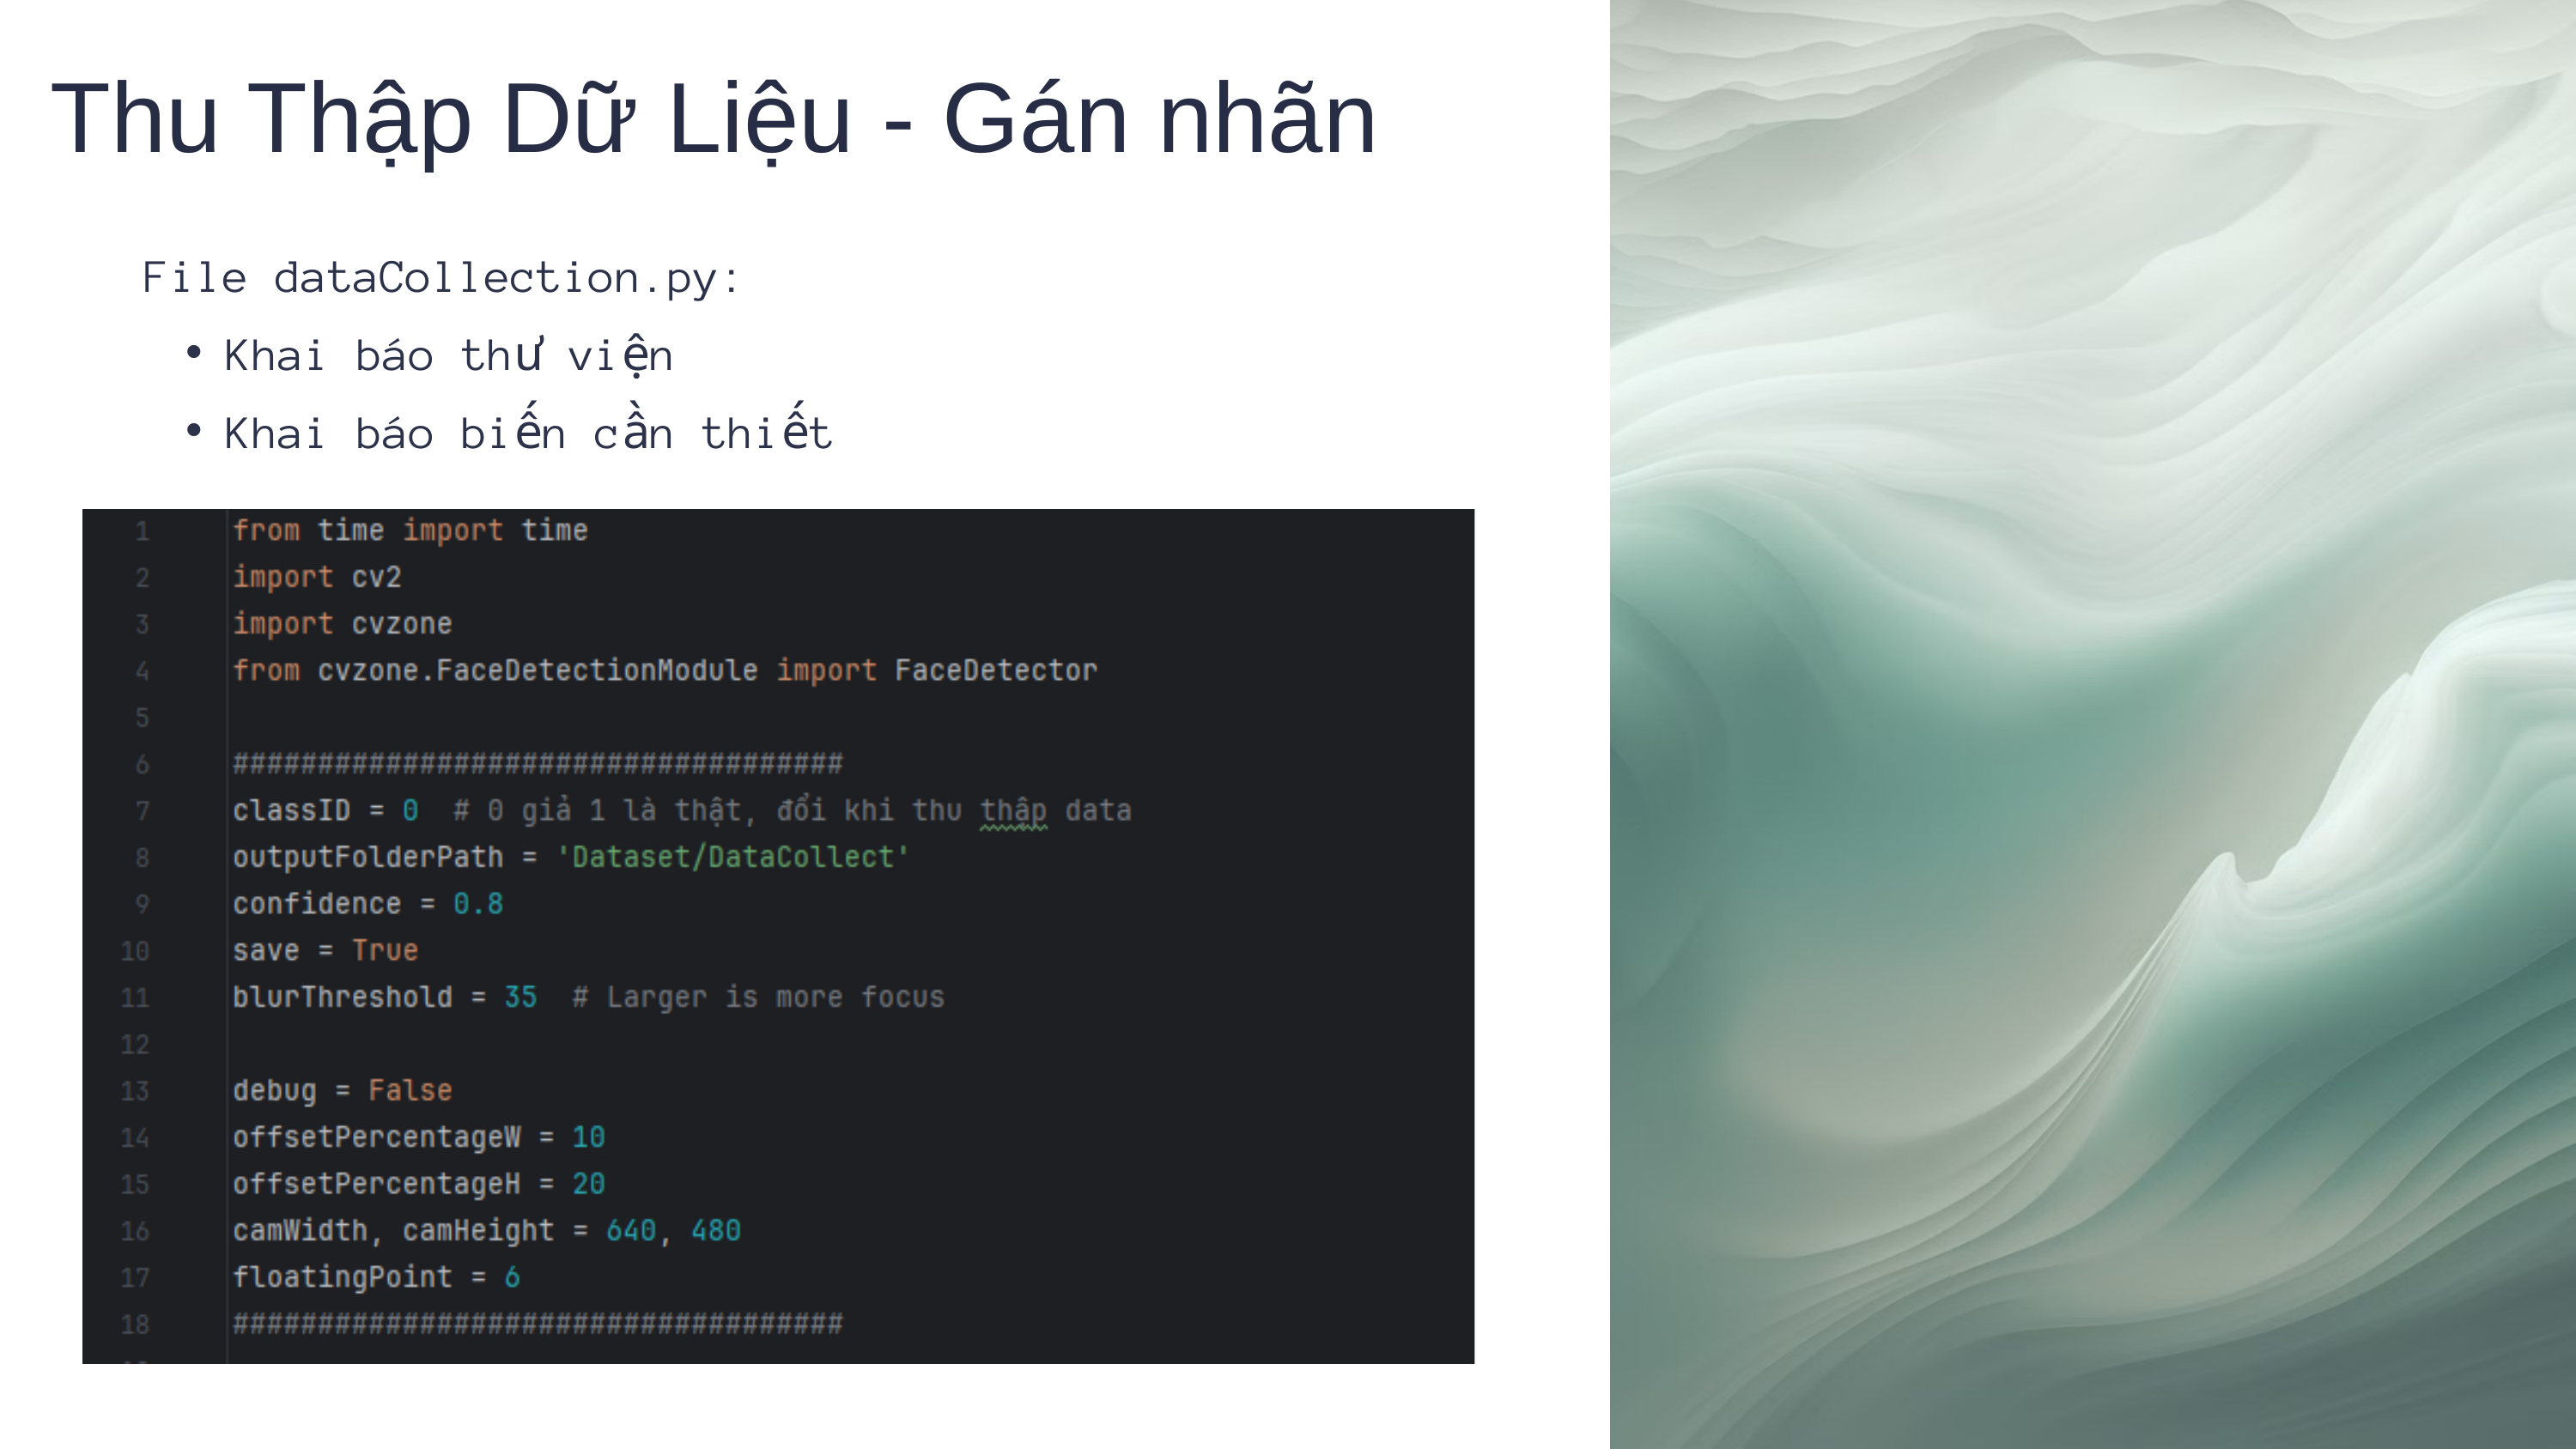

Thu Thập Dữ Liệu - Gán nhãn

File dataCollection.py:
Khai báo thư viện
Khai báo biến cần thiết